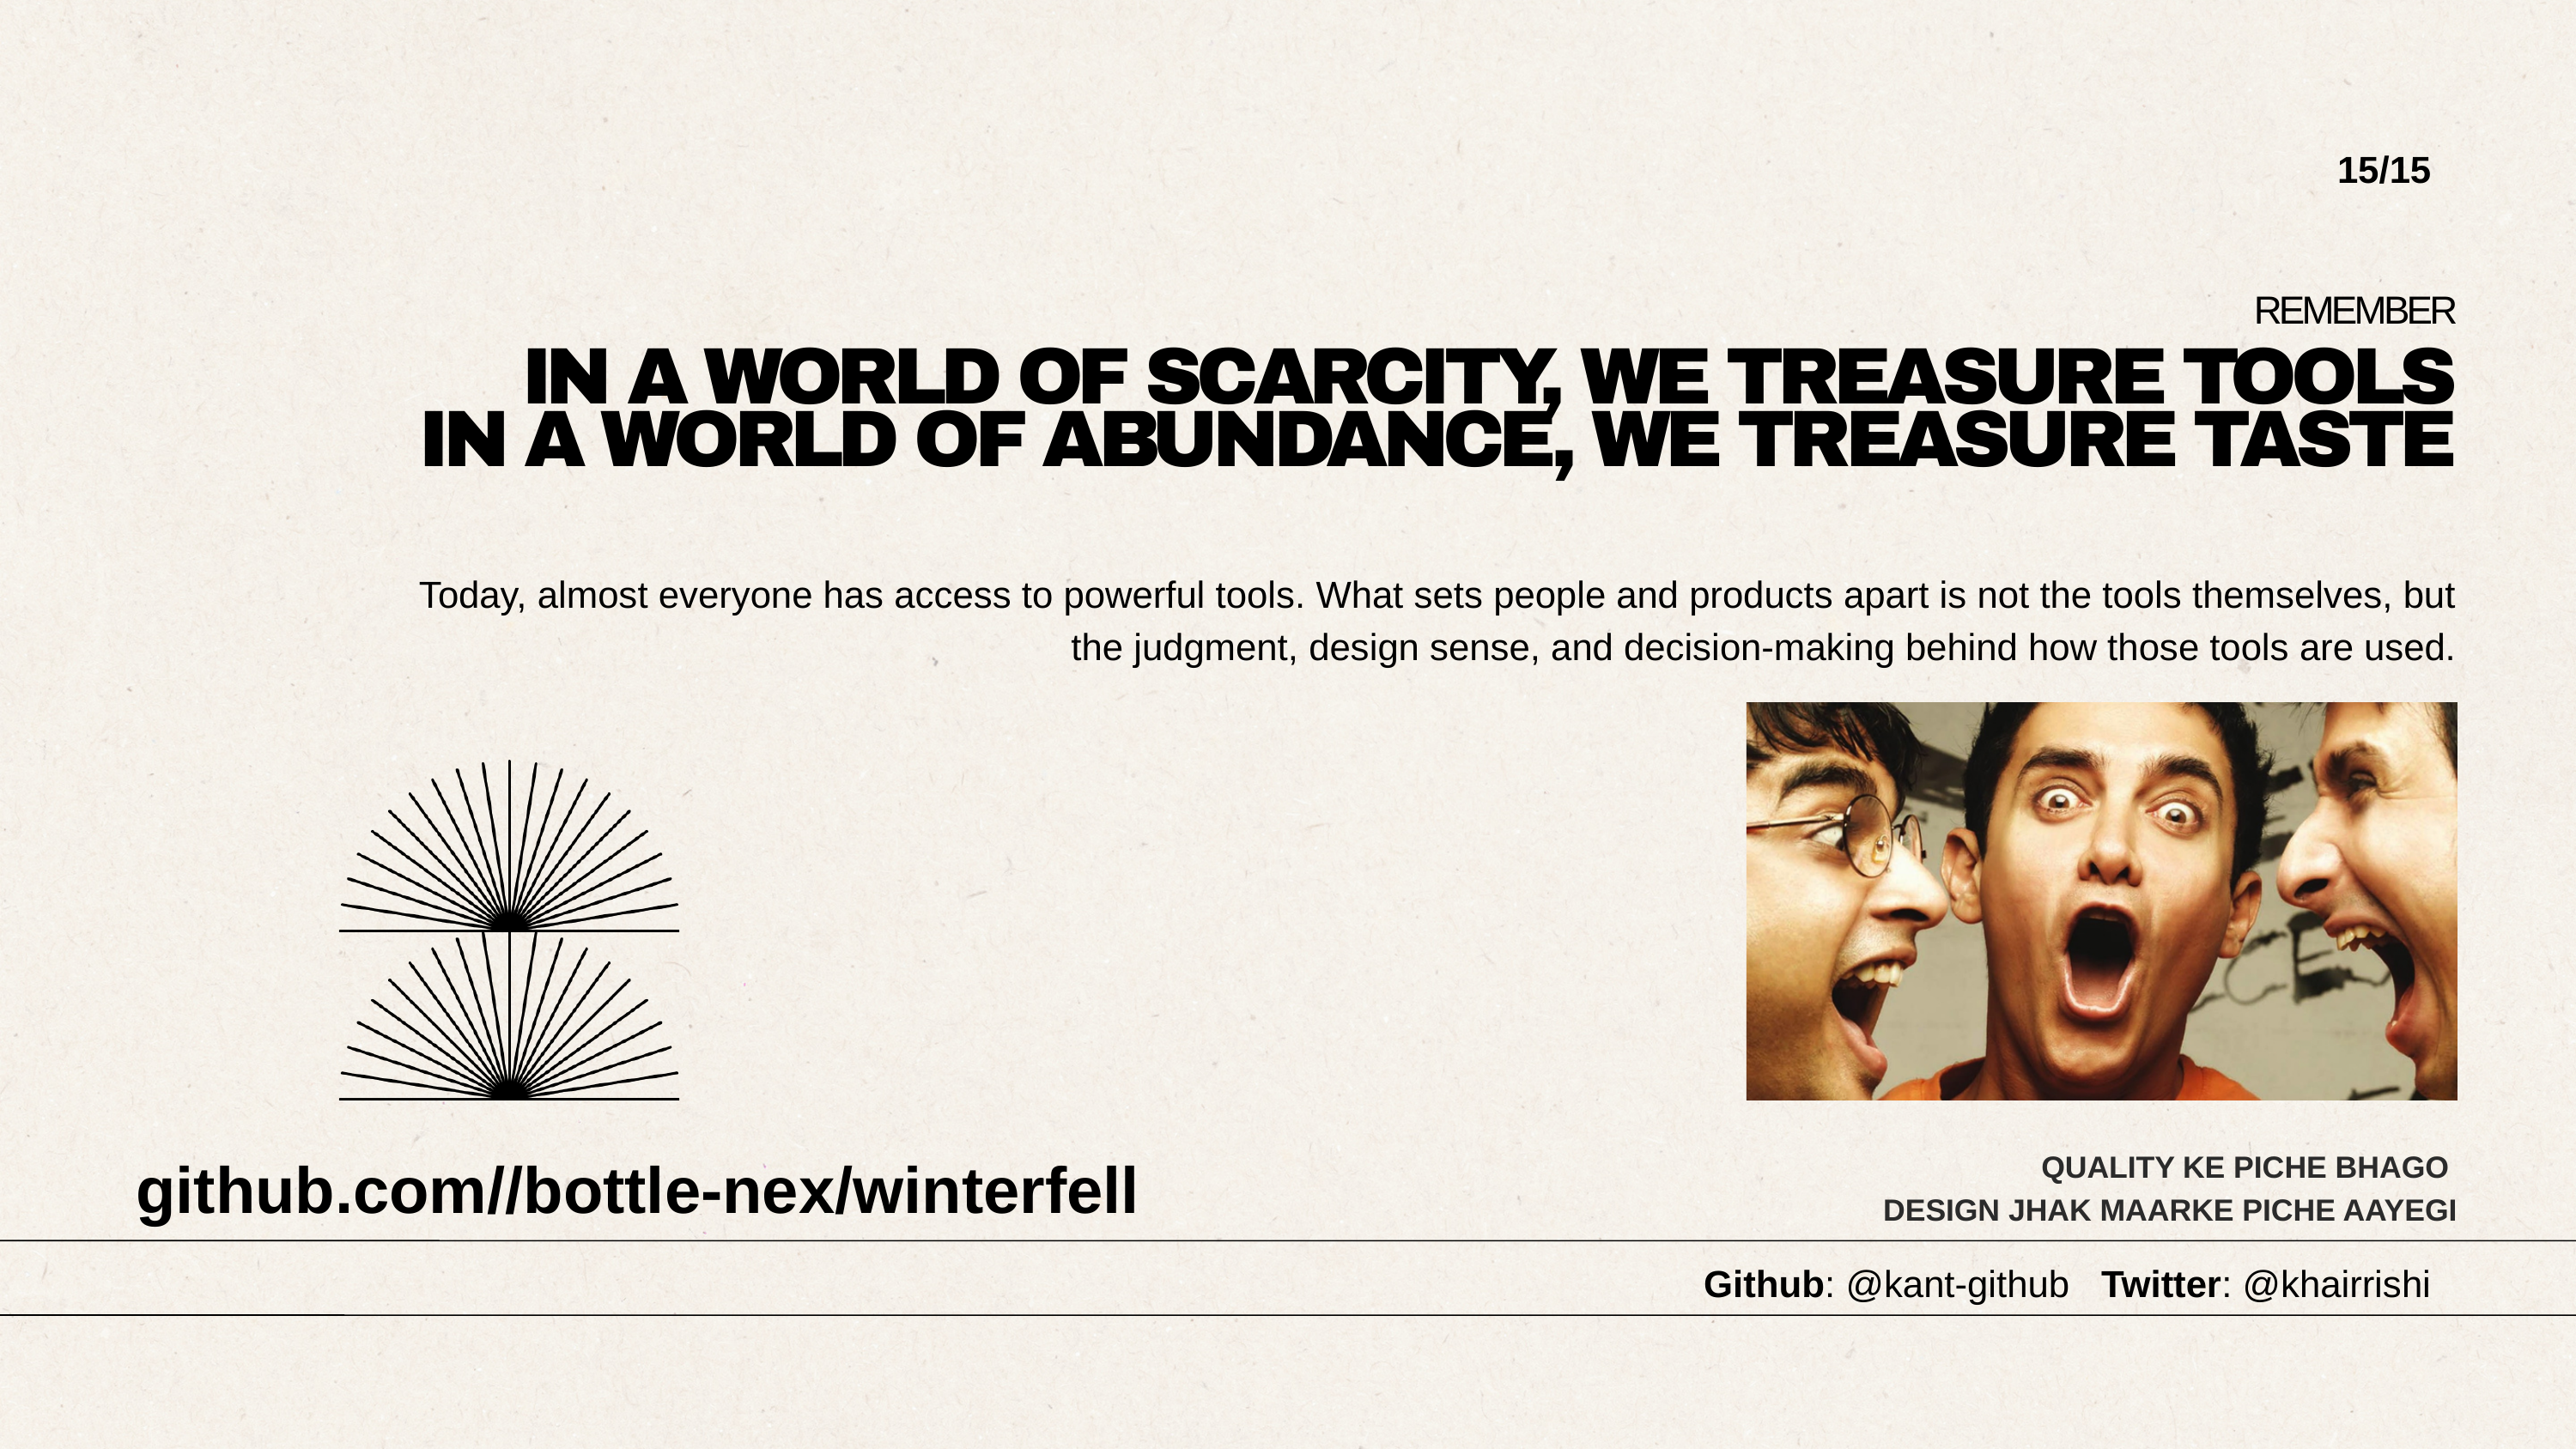

15/15
REMEMBER
IN A WORLD OF SCARCITY, WE TREASURE TOOLS
IN A WORLD OF ABUNDANCE, WE TREASURE TASTE
Today, almost everyone has access to powerful tools. What sets people and products apart is not the tools themselves, but the judgment, design sense, and decision-making behind how those tools are used.

github.com//bottle-nex/winterfell
QUALITY KE PICHE BHAGO
DESIGN JHAK MAARKE PICHE AAYEGI

Github: @kant-github   Twitter: @khairrishi